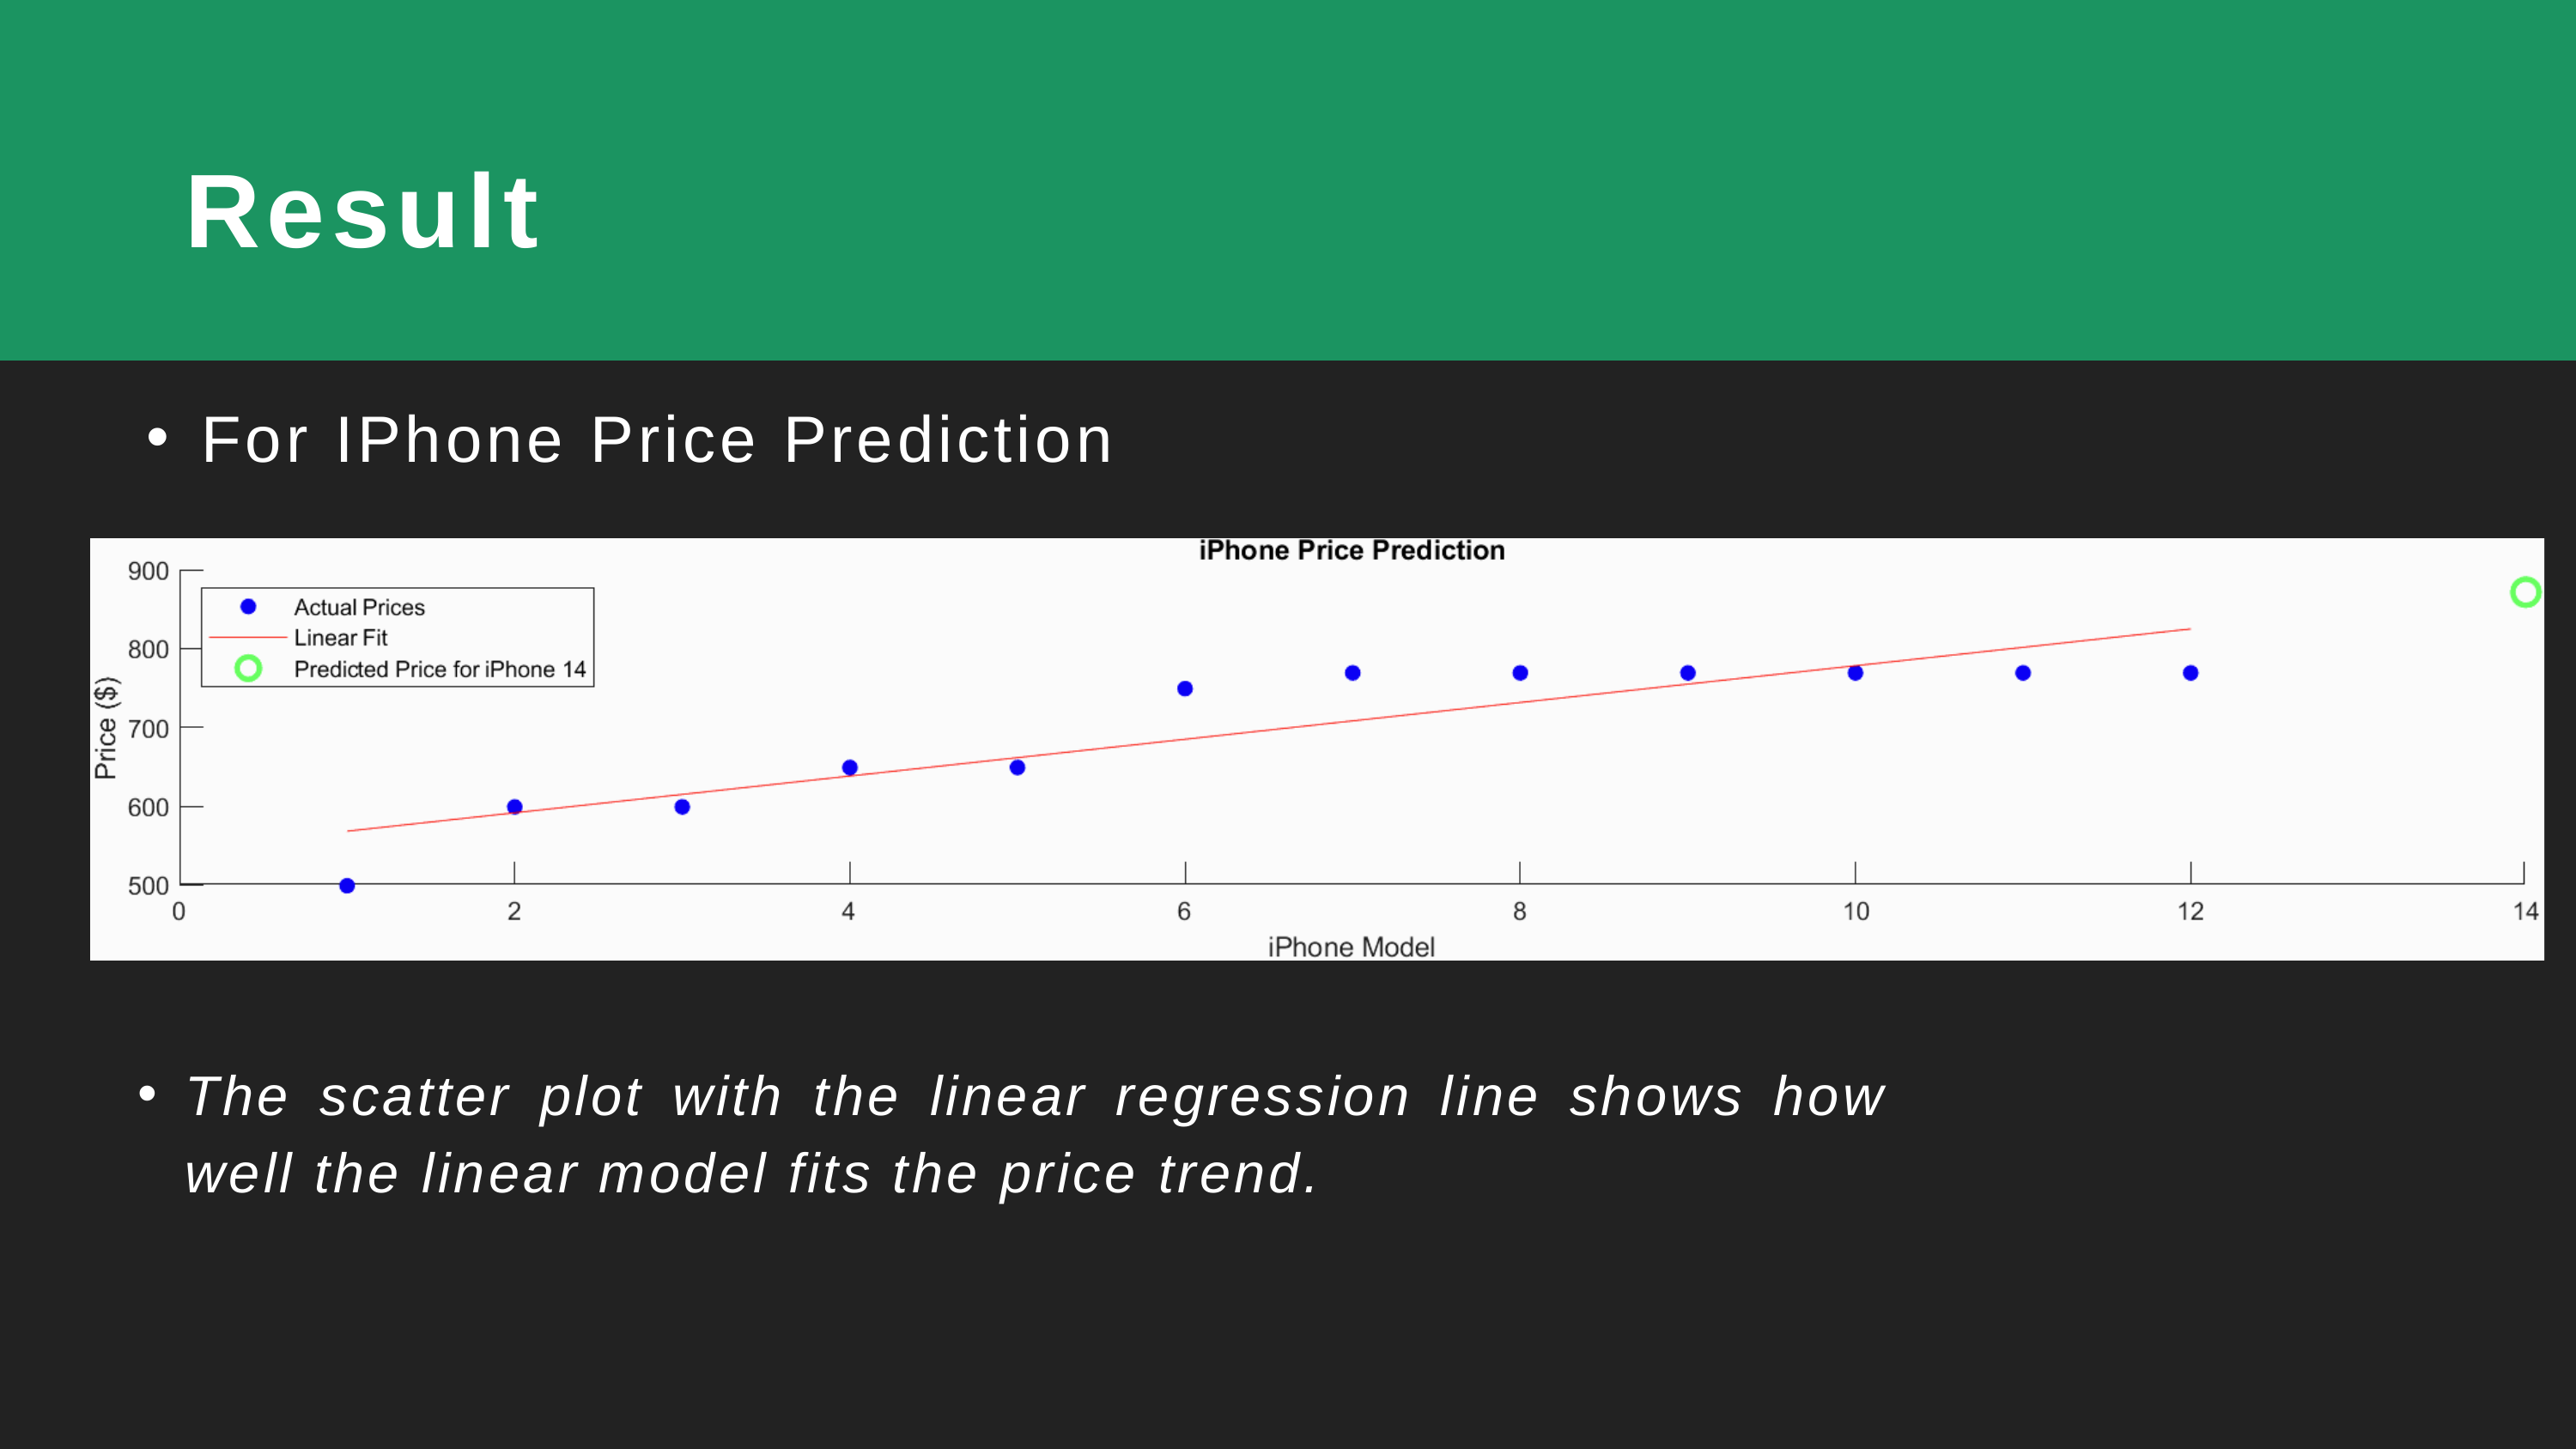

Result
For IPhone Price Prediction

The scatter plot with the linear regression line shows how well the linear model fits the price trend.